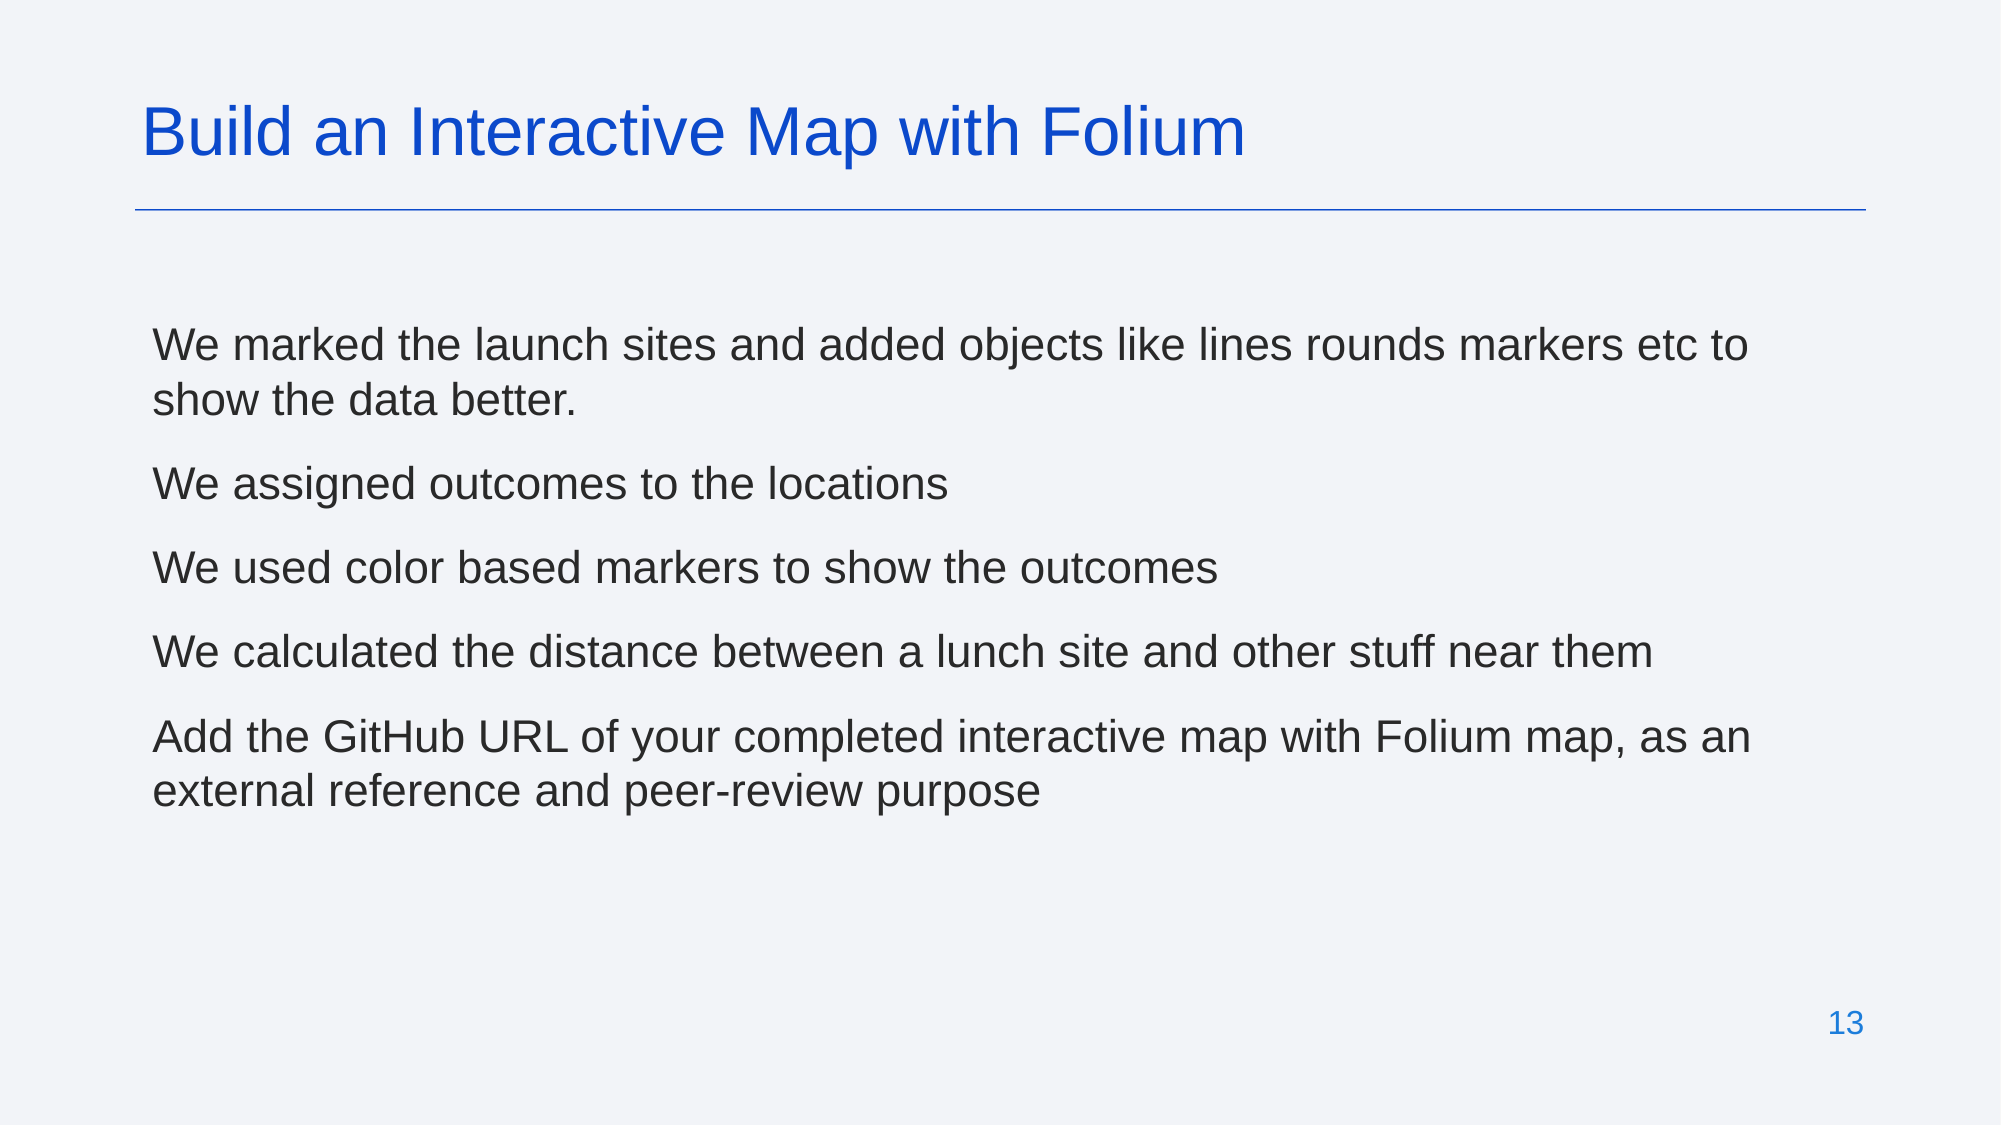

Build an Interactive Map with Folium
We marked the launch sites and added objects like lines rounds markers etc to show the data better.
We assigned outcomes to the locations
We used color based markers to show the outcomes
We calculated the distance between a lunch site and other stuff near them
Add the GitHub URL of your completed interactive map with Folium map, as an external reference and peer-review purpose

13